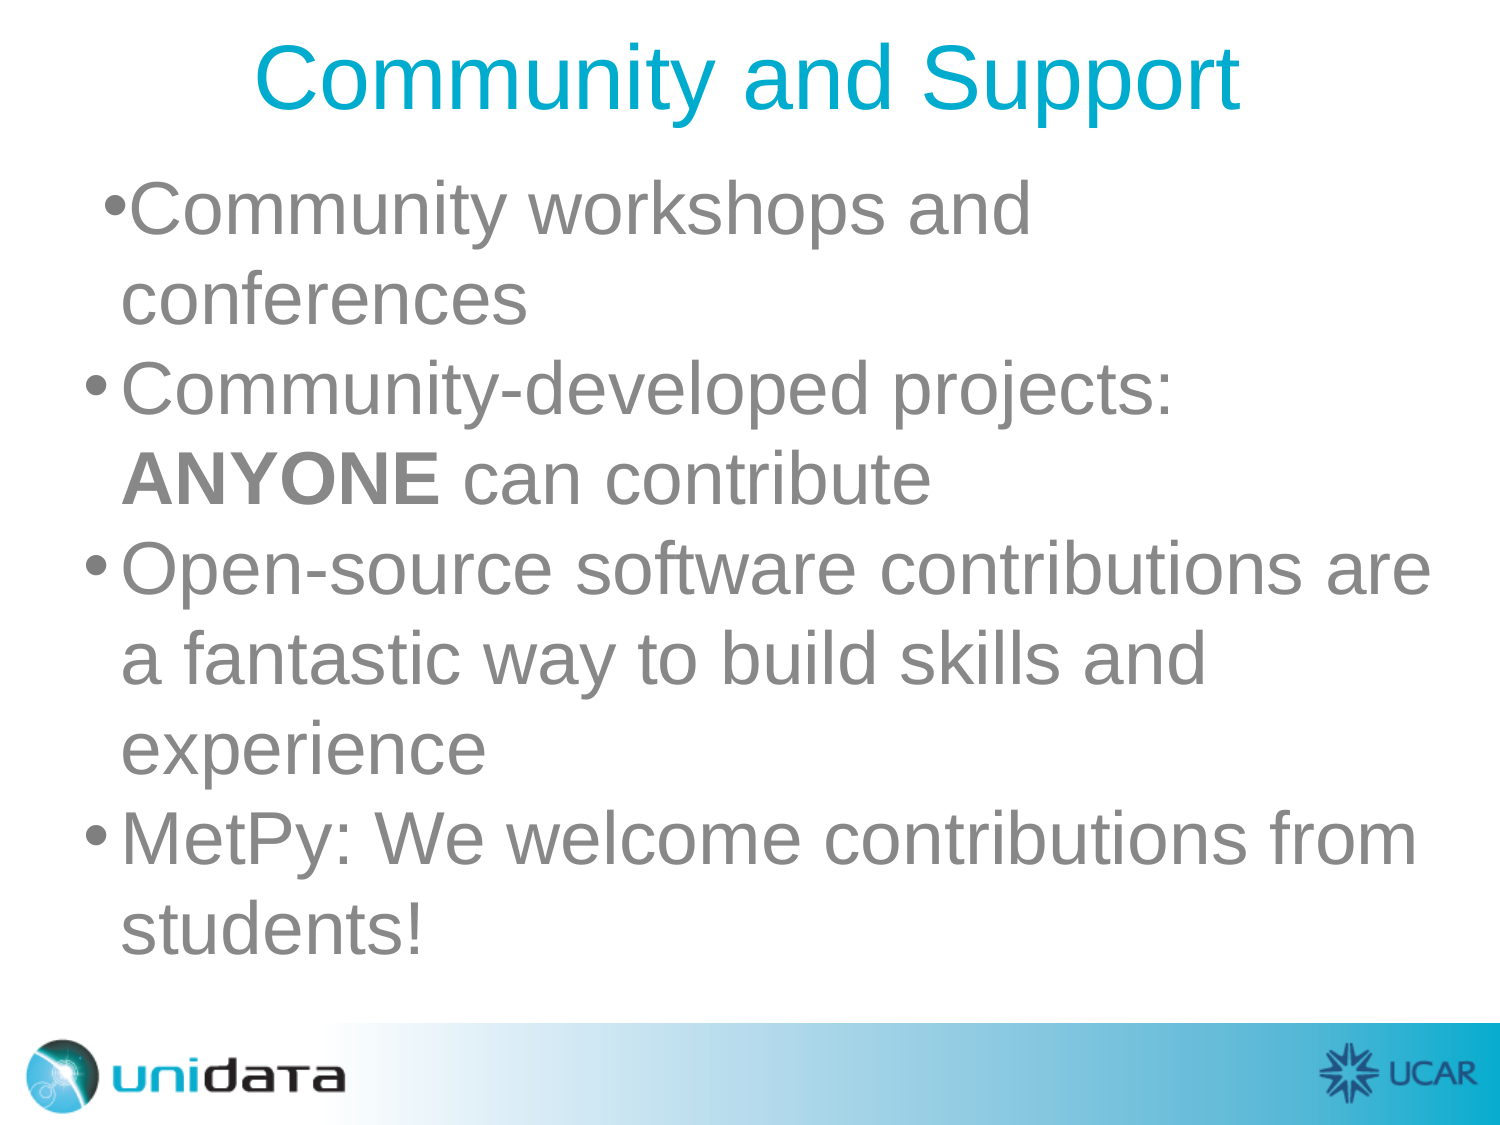

# Community and Support
Community workshops and conferences
Community-developed projects: ANYONE can contribute
Open-source software contributions are a fantastic way to build skills and experience
MetPy: We welcome contributions from students!